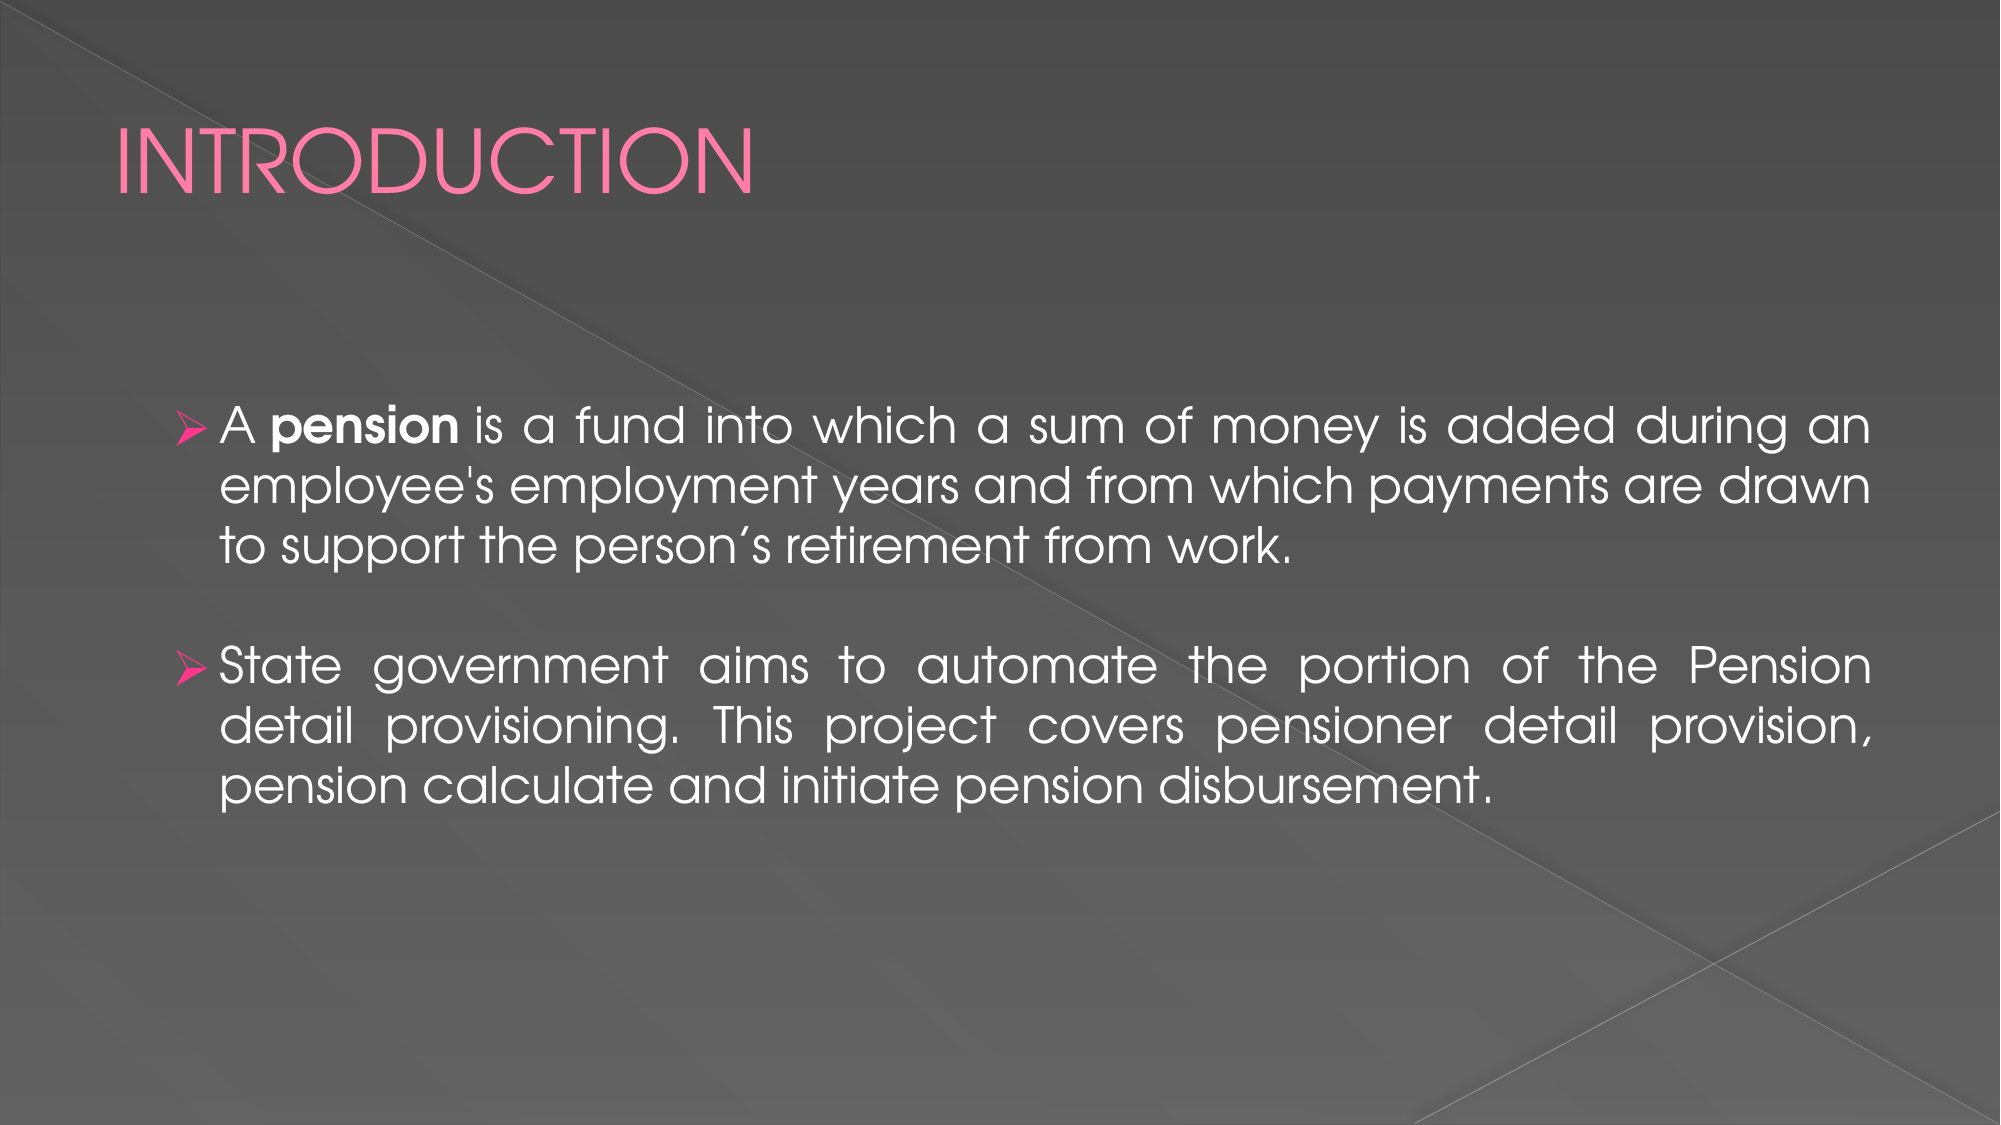

# INTRODUCTION
A pension is a fund into which a sum of money is added during an employee's employment years and from which payments are drawn to support the person’s retirement from work.

State government aims to automate the portion of the Pension detail provisioning. This project covers pensioner detail provision, pension calculate and initiate pension disbursement.